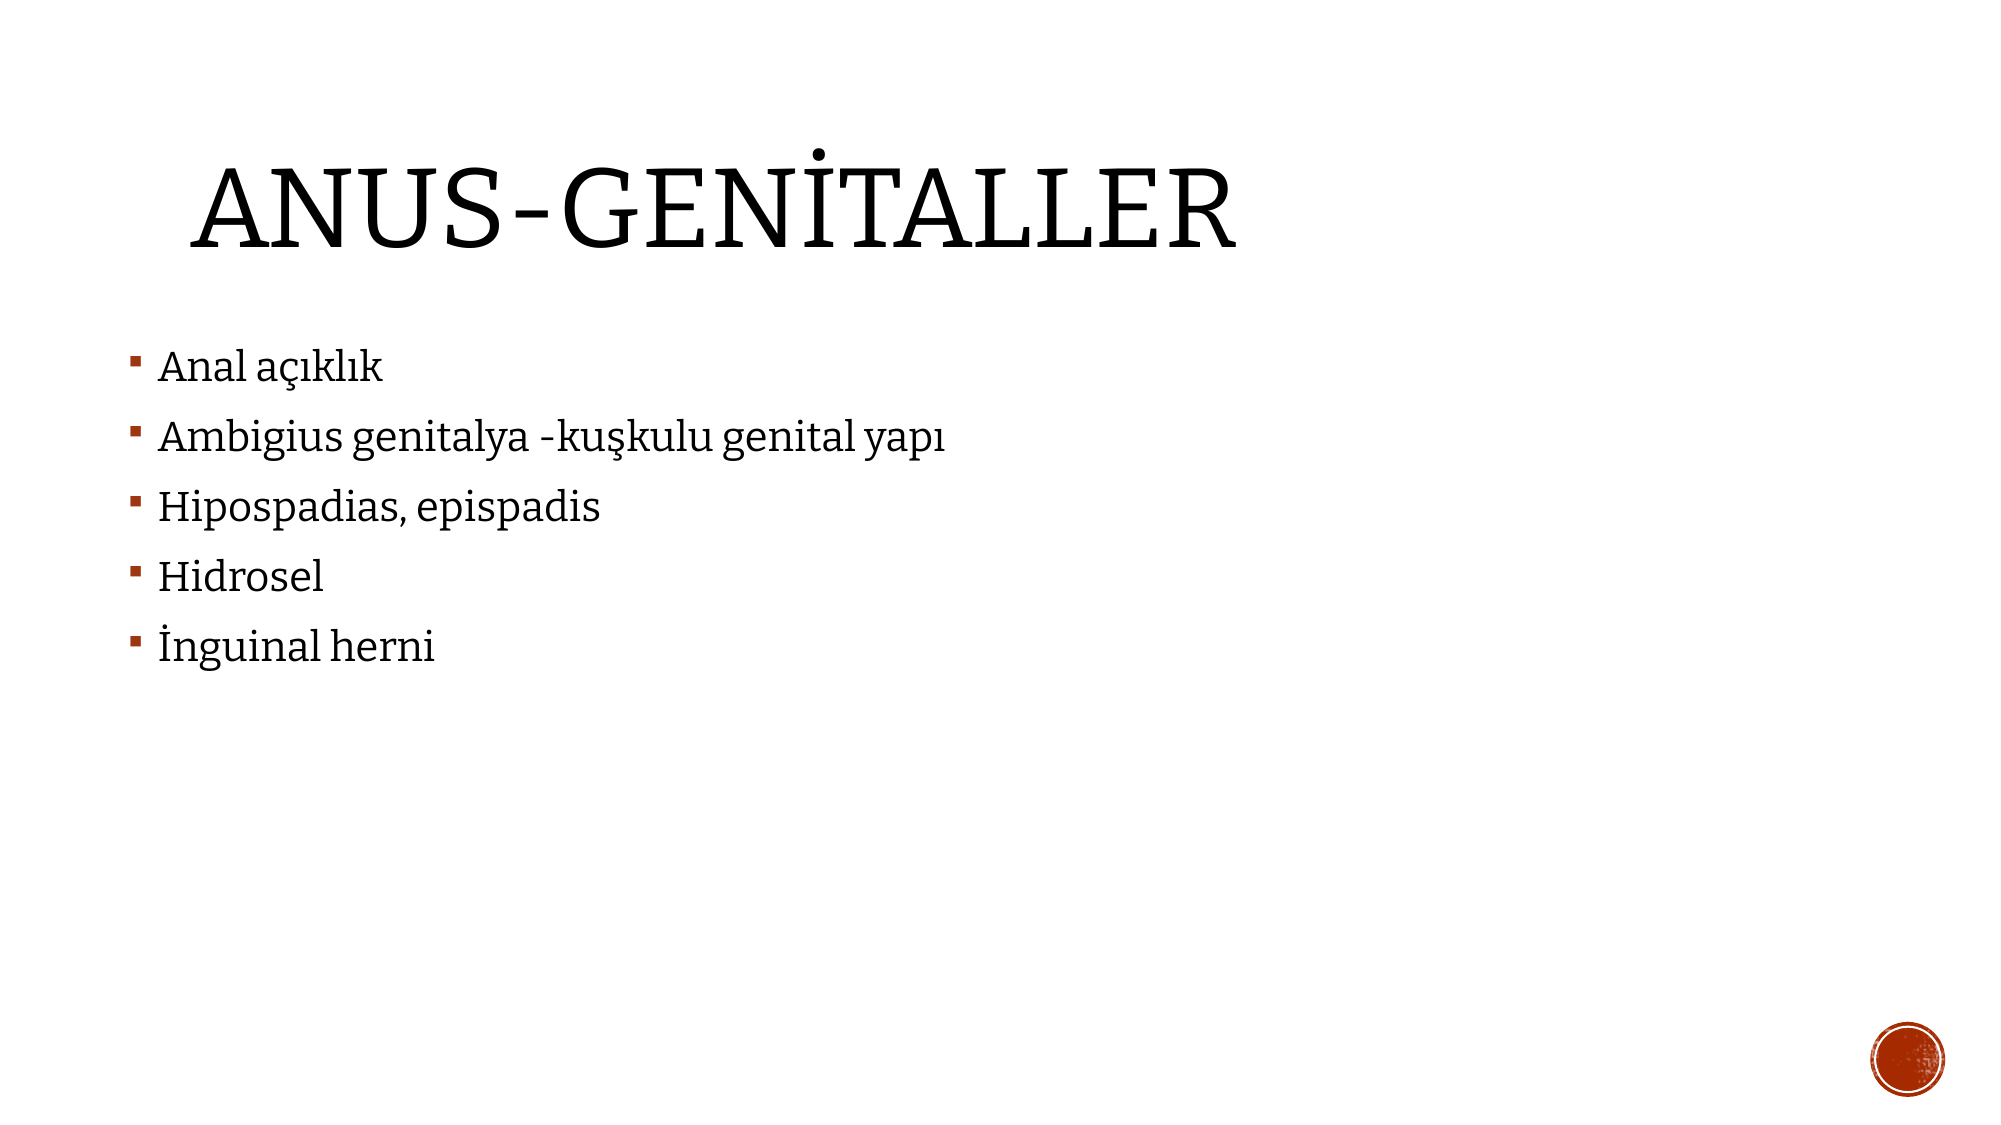

# ANUS-Genitaller
Anal açıklık
Ambigius genitalya -kuşkulu genital yapı
Hipospadias, epispadis
Hidrosel
İnguinal herni